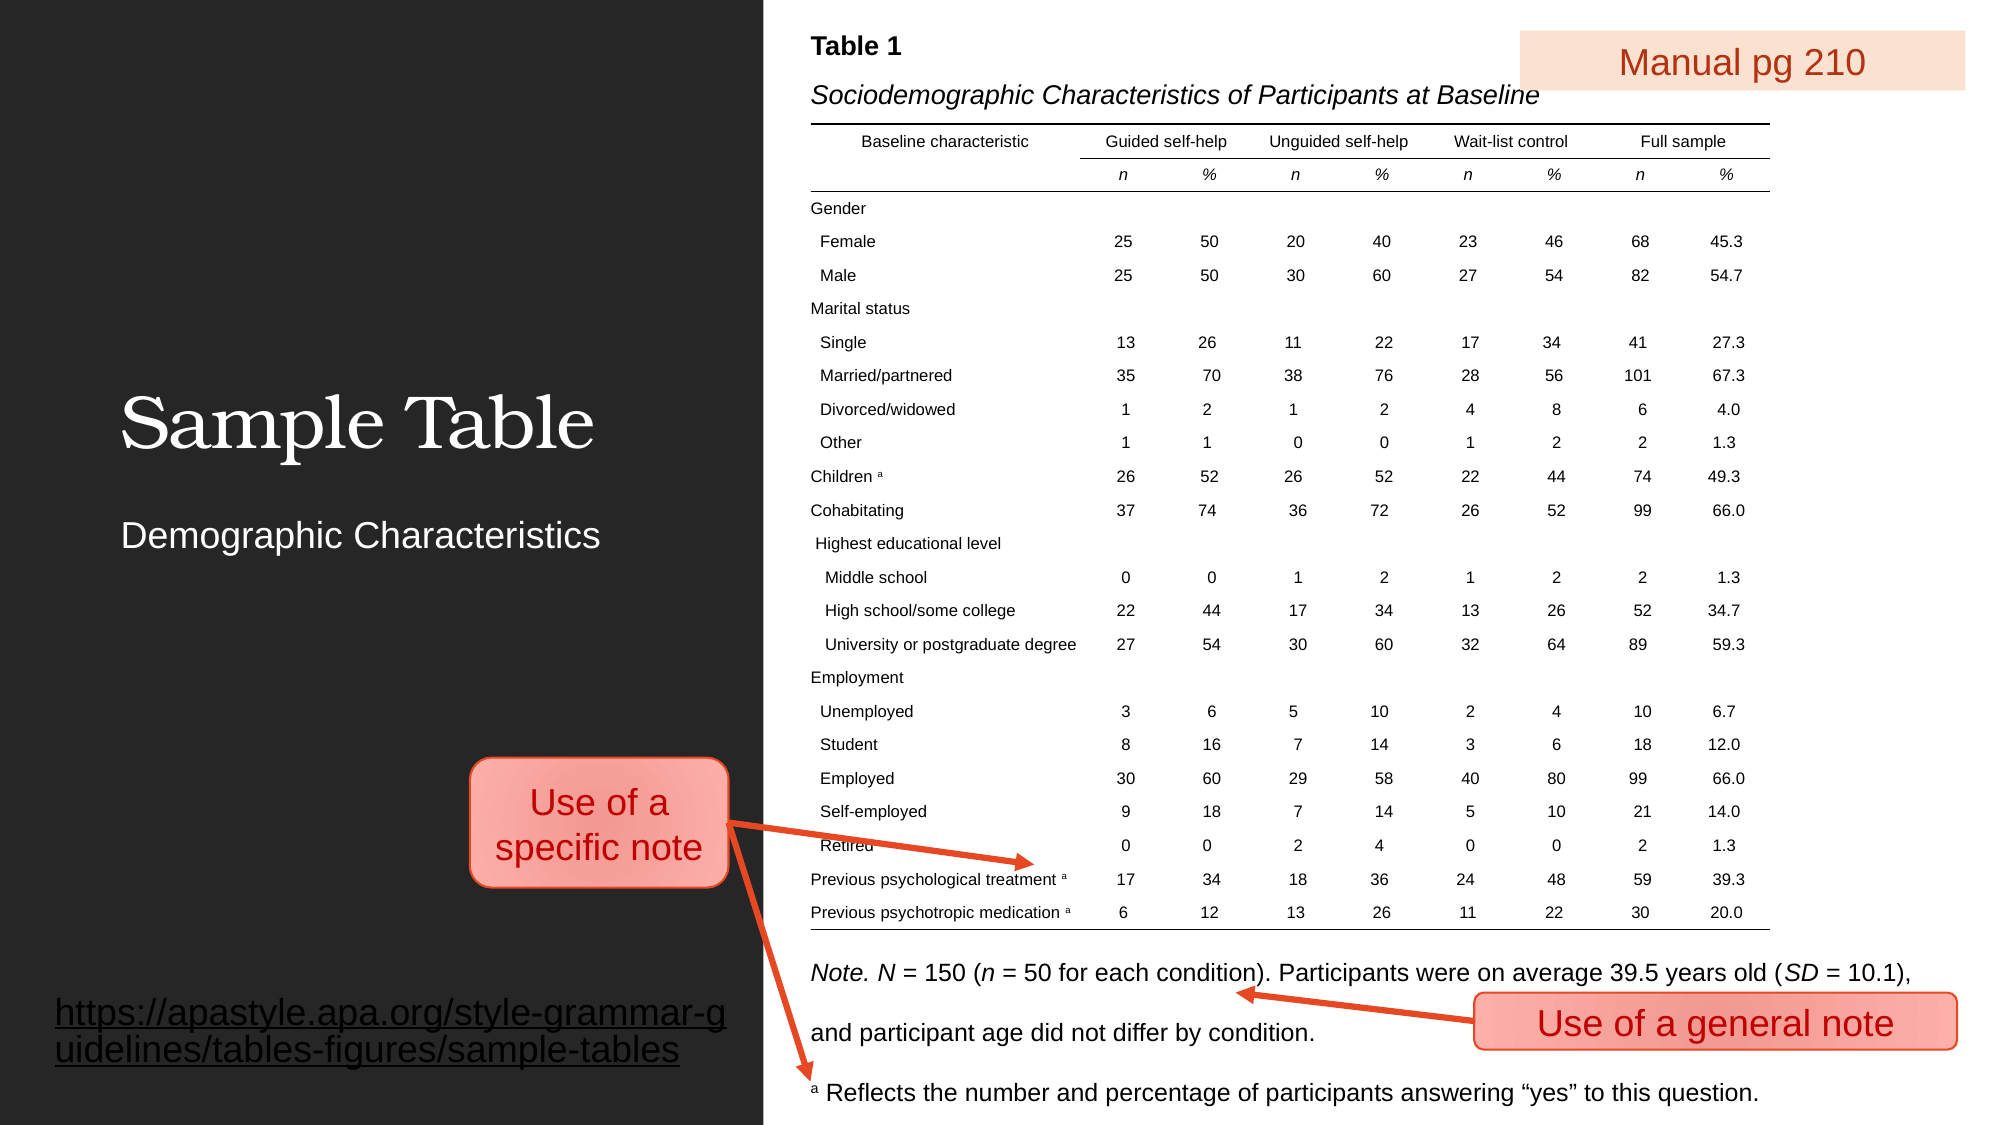

Table 1
Sociodemographic Characteristics of Participants at Baseline
Manual pg 210
| Baseline characteristic | Guided self-help |  | Unguided self-help |  | Wait-list control |  | Full sample |  |
| --- | --- | --- | --- | --- | --- | --- | --- | --- |
|  | n | % | n | % | n | % | n | % |
| Gender |  |  |  |  |  |  |  |  |
| Female | 25 | 50 | 20 | 40 | 23 | 46 | 68 | 45.3 |
| Male | 25 | 50 | 30 | 60 | 27 | 54 | 82 | 54.7 |
| Marital status |  |  |  |  |  |  |  |  |
| Single | 13 | 26 | 11 | 22 | 17 | 34 | 41 | 27.3 |
| Married/partnered | 35 | 70 | 38 | 76 | 28 | 56 | 101 | 67.3 |
| Divorced/widowed | 1 | 2 | 1 | 2 | 4 | 8 | 6 | 4.0 |
| Other | 1 | 1 | 0 | 0 | 1 | 2 | 2 | 1.3 |
| Children a | 26 | 52 | 26 | 52 | 22 | 44 | 74 | 49.3 |
| Cohabitating | 37 | 74 | 36 | 72 | 26 | 52 | 99 | 66.0 |
| Highest educational level |  |  |  |  |  |  |  |  |
| Middle school | 0 | 0 | 1 | 2 | 1 | 2 | 2 | 1.3 |
| High school/some college | 22 | 44 | 17 | 34 | 13 | 26 | 52 | 34.7 |
| University or postgraduate degree | 27 | 54 | 30 | 60 | 32 | 64 | 89 | 59.3 |
| Employment |  |  |  |  |  |  |  |  |
| Unemployed | 3 | 6 | 5 | 10 | 2 | 4 | 10 | 6.7 |
| Student | 8 | 16 | 7 | 14 | 3 | 6 | 18 | 12.0 |
| Employed | 30 | 60 | 29 | 58 | 40 | 80 | 99 | 66.0 |
| Self-employed | 9 | 18 | 7 | 14 | 5 | 10 | 21 | 14.0 |
| Retired | 0 | 0 | 2 | 4 | 0 | 0 | 2 | 1.3 |
| Previous psychological treatment a | 17 | 34 | 18 | 36 | 24 | 48 | 59 | 39.3 |
| Previous psychotropic medication a | 6 | 12 | 13 | 26 | 11 | 22 | 30 | 20.0 |
# Sample Table
Demographic Characteristics
Use of a specific note
Note. N = 150 (n = 50 for each condition). Participants were on average 39.5 years old (SD = 10.1), and participant age did not differ by condition.
a Reflects the number and percentage of participants answering “yes” to this question.
https://apastyle.apa.org/style-grammar-guidelines/tables-figures/sample-tables
Use of a general note